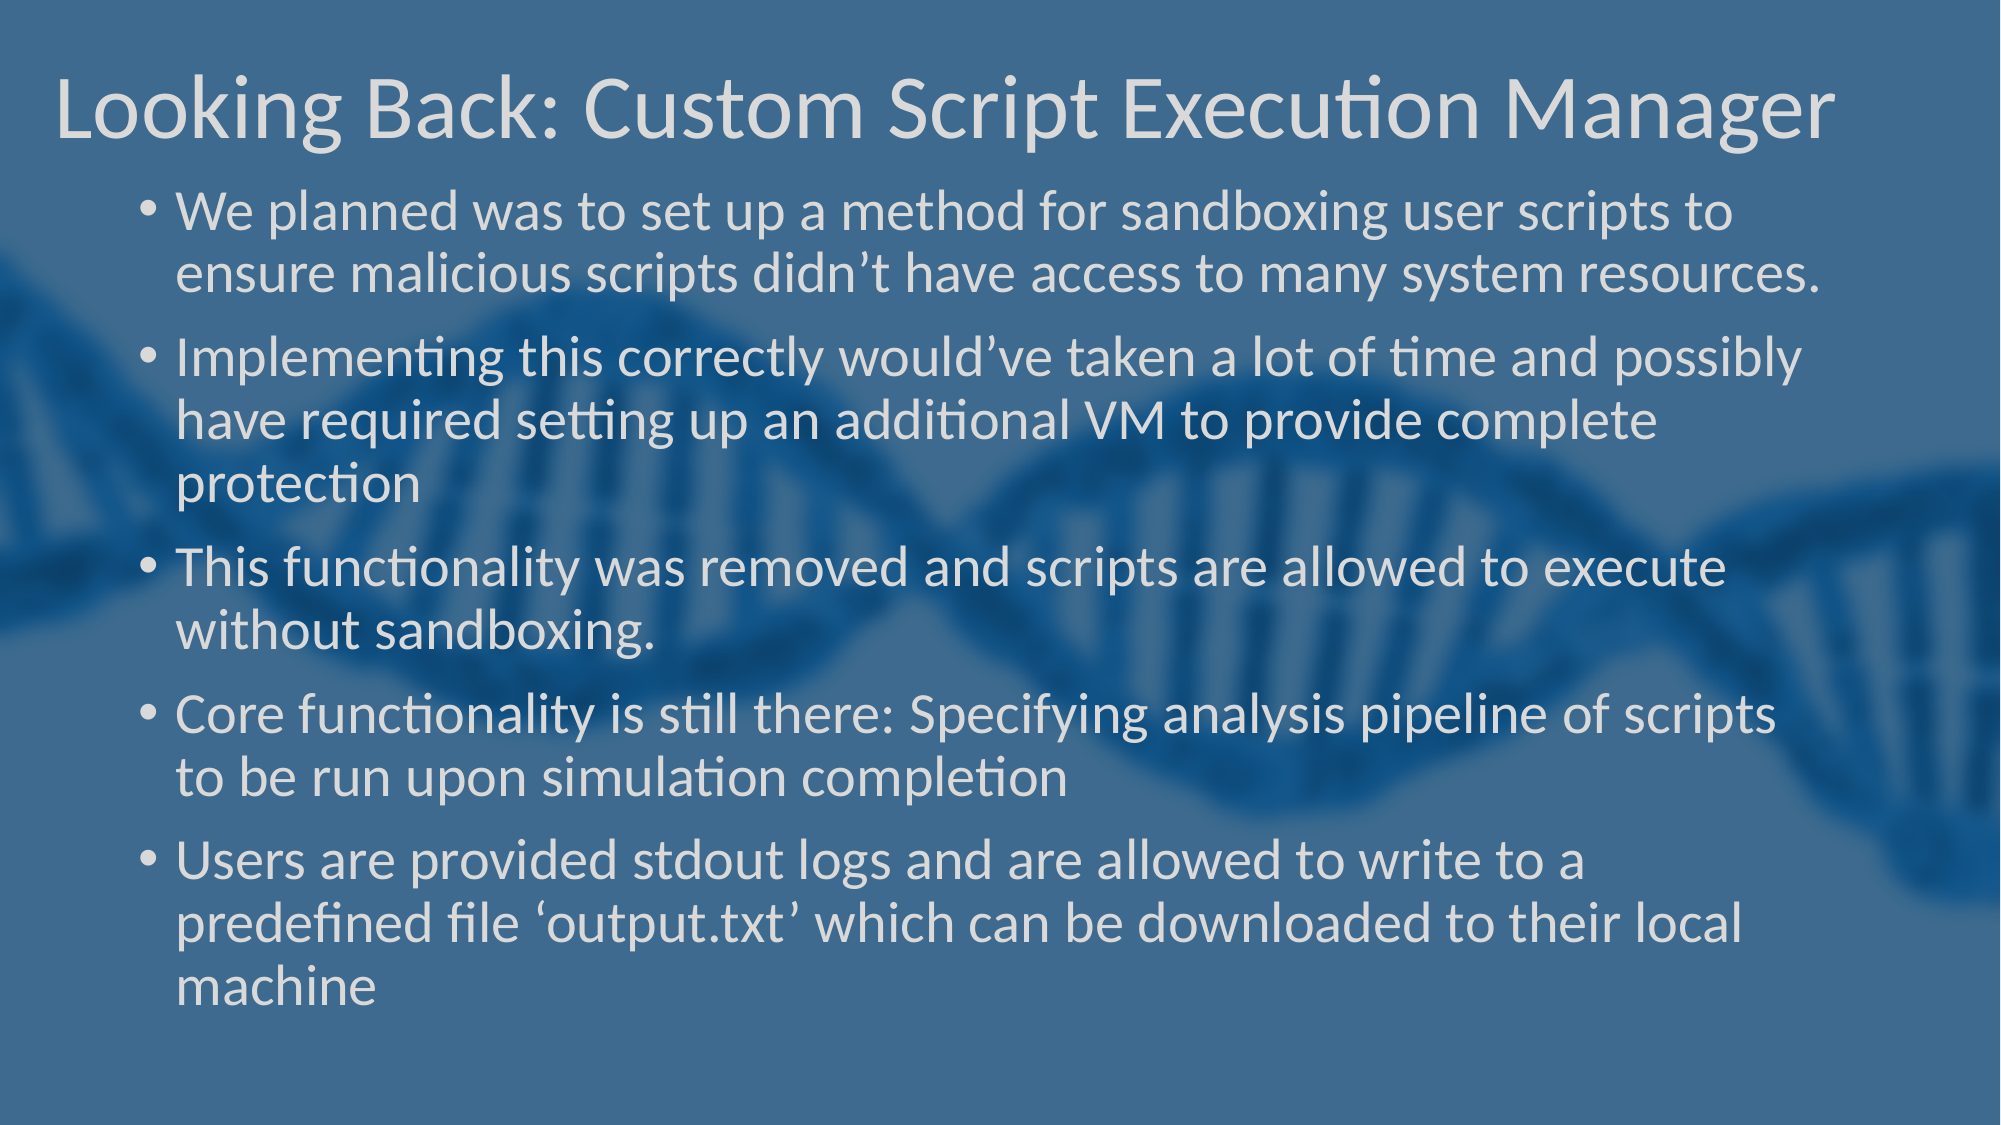

# Looking Back: Custom Script Execution Manager
We planned was to set up a method for sandboxing user scripts to ensure malicious scripts didn’t have access to many system resources.
Implementing this correctly would’ve taken a lot of time and possibly have required setting up an additional VM to provide complete protection
This functionality was removed and scripts are allowed to execute without sandboxing.
Core functionality is still there: Specifying analysis pipeline of scripts to be run upon simulation completion
Users are provided stdout logs and are allowed to write to a predefined file ‘output.txt’ which can be downloaded to their local machine